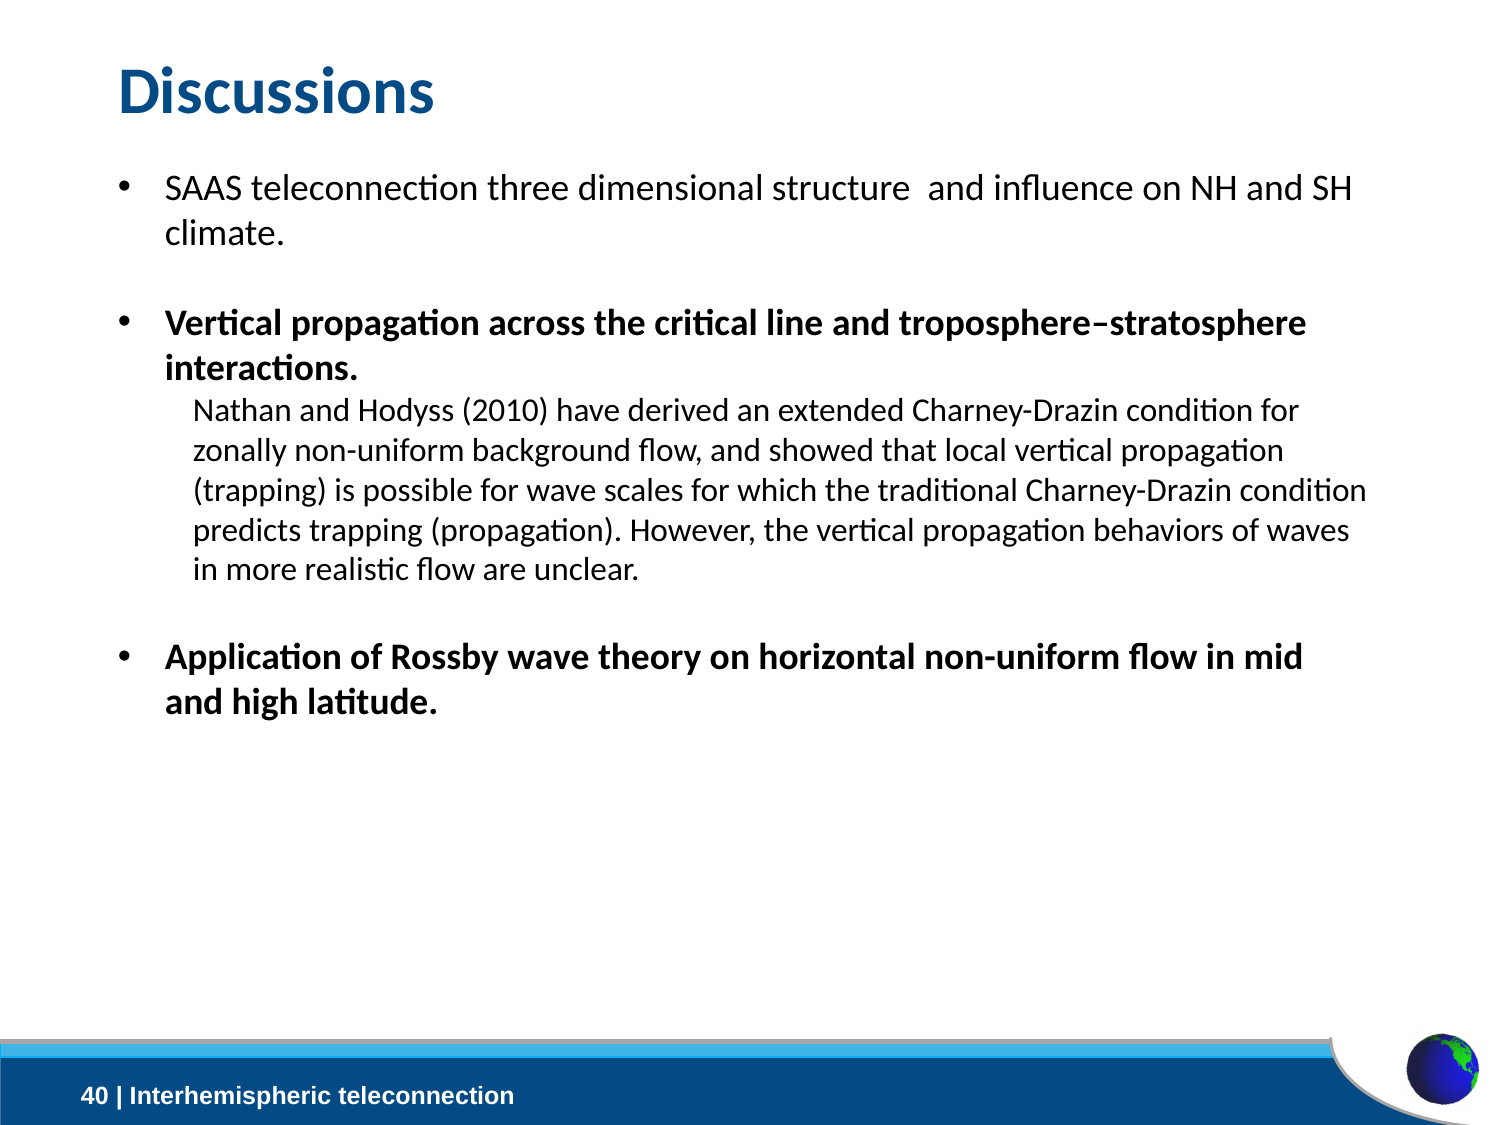

# Discussions
SAAS teleconnection three dimensional structure  and influence on NH and SH climate.

Vertical propagation across the critical line and troposphere–stratosphere interactions.
Nathan and Hodyss (2010) have derived an extended Charney-Drazin condition for zonally non-uniform background flow, and showed that local vertical propagation (trapping) is possible for wave scales for which the traditional Charney-Drazin condition predicts trapping (propagation). However, the vertical propagation behaviors of waves in more realistic flow are unclear.

Application of Rossby wave theory on horizontal non-uniform flow in mid and high latitude.
40 | Interhemispheric teleconnection